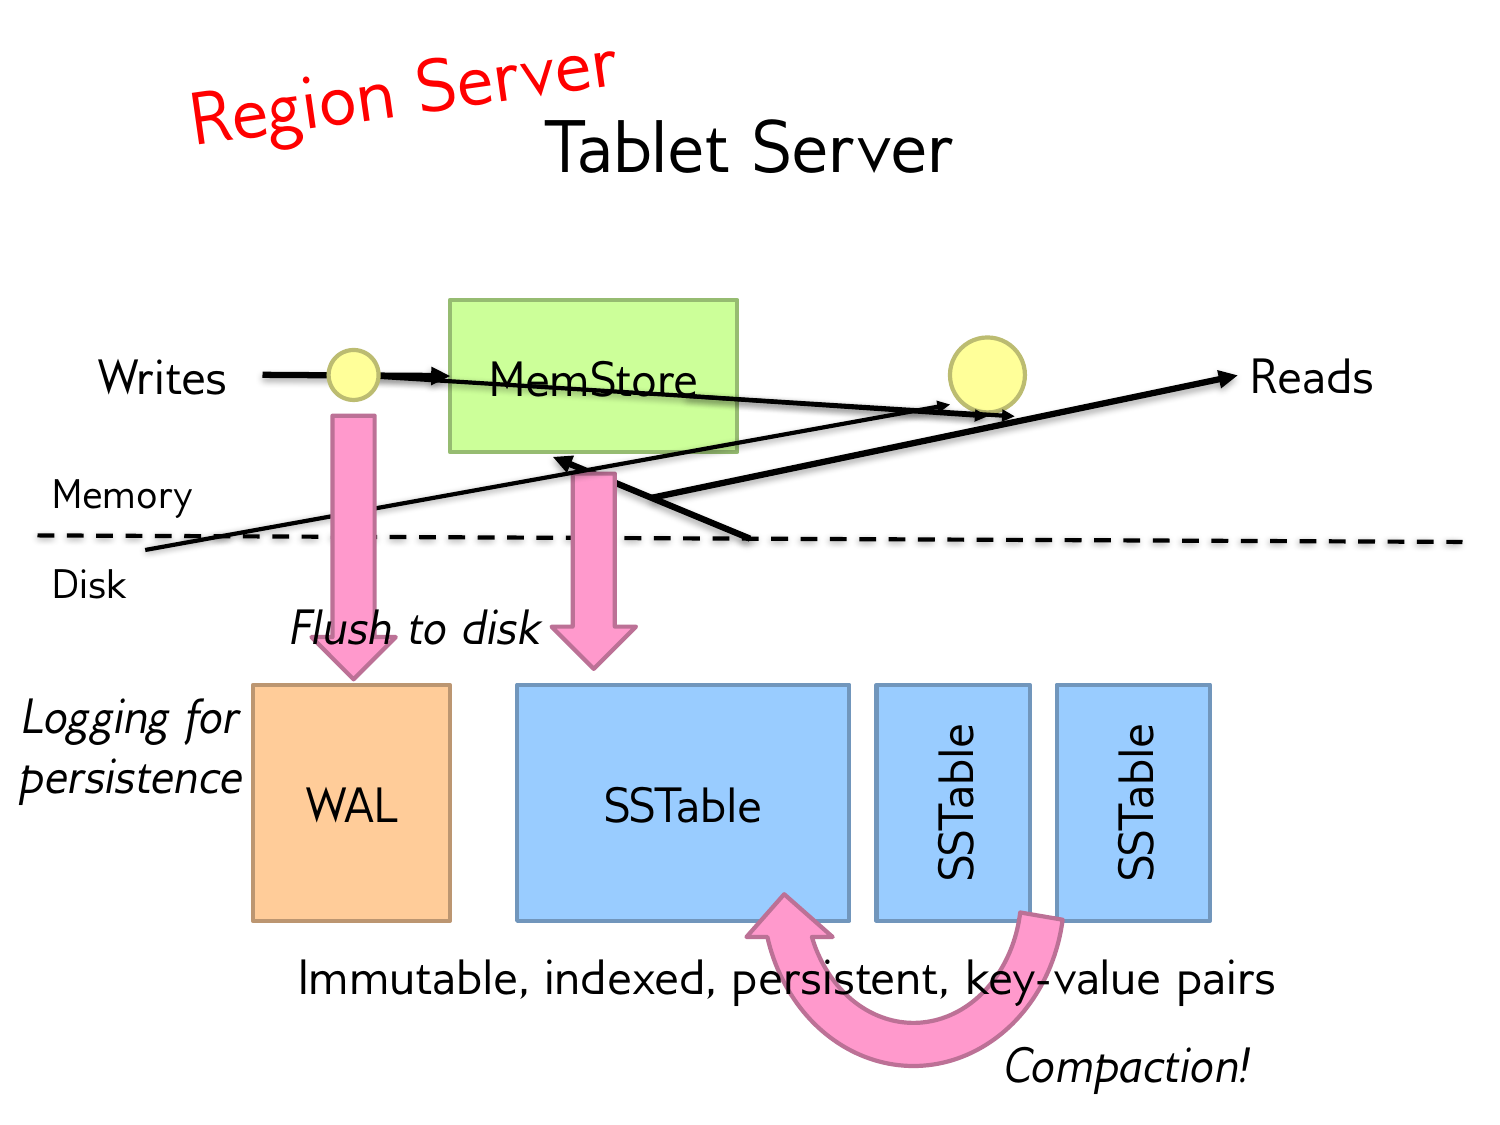

Region Server
Tablet Server
MemStore
Reads
Writes

Memory

Disk
Flush to disk
Logging for persistence
SSTable
SSTable
SSTable
WAL

Immutable, indexed, persistent, key-value pairs
Compaction!